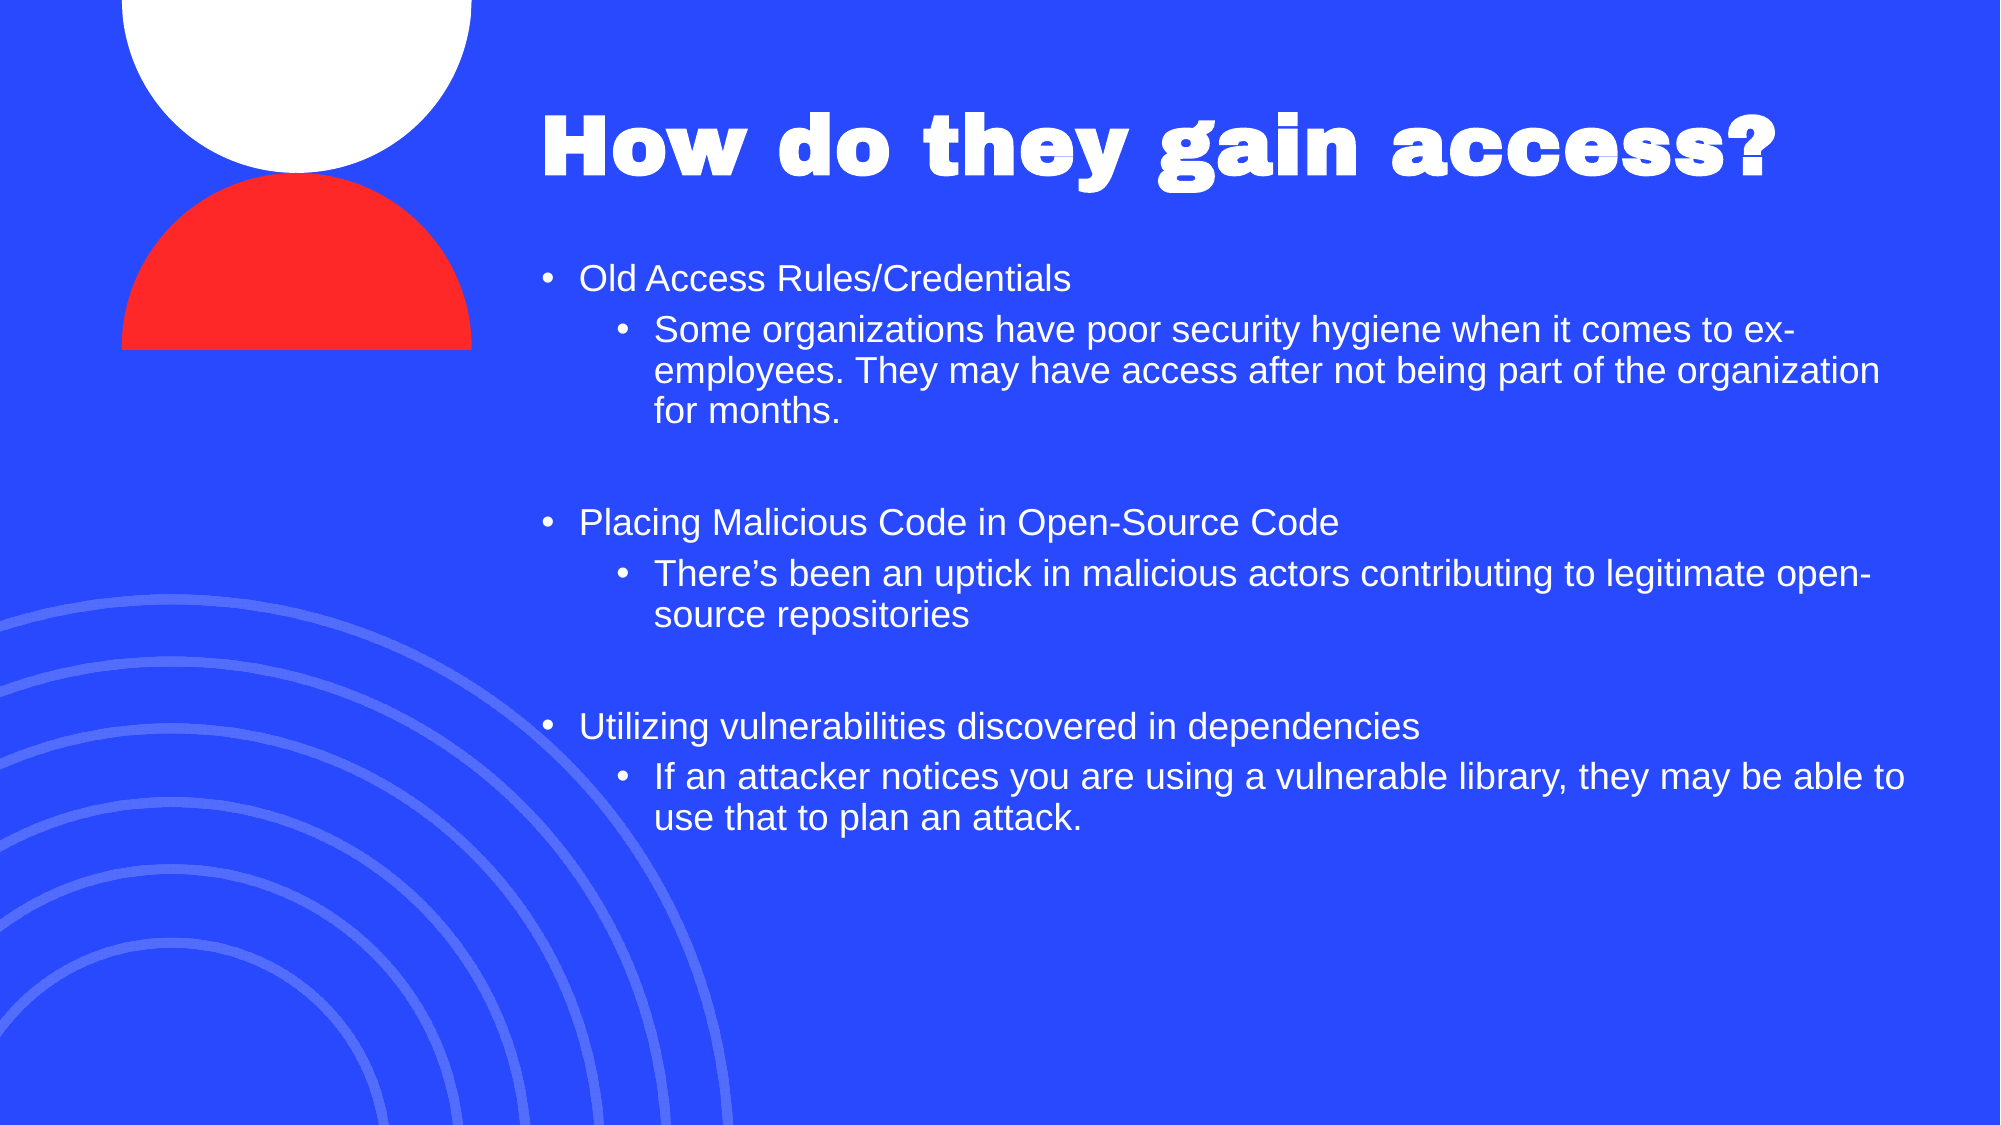

# How do they gain access?
Old Access Rules/Credentials
Some organizations have poor security hygiene when it comes to ex-employees. They may have access after not being part of the organization for months.

Placing Malicious Code in Open-Source Code
There’s been an uptick in malicious actors contributing to legitimate open-source repositories

Utilizing vulnerabilities discovered in dependencies
If an attacker notices you are using a vulnerable library, they may be able to use that to plan an attack.